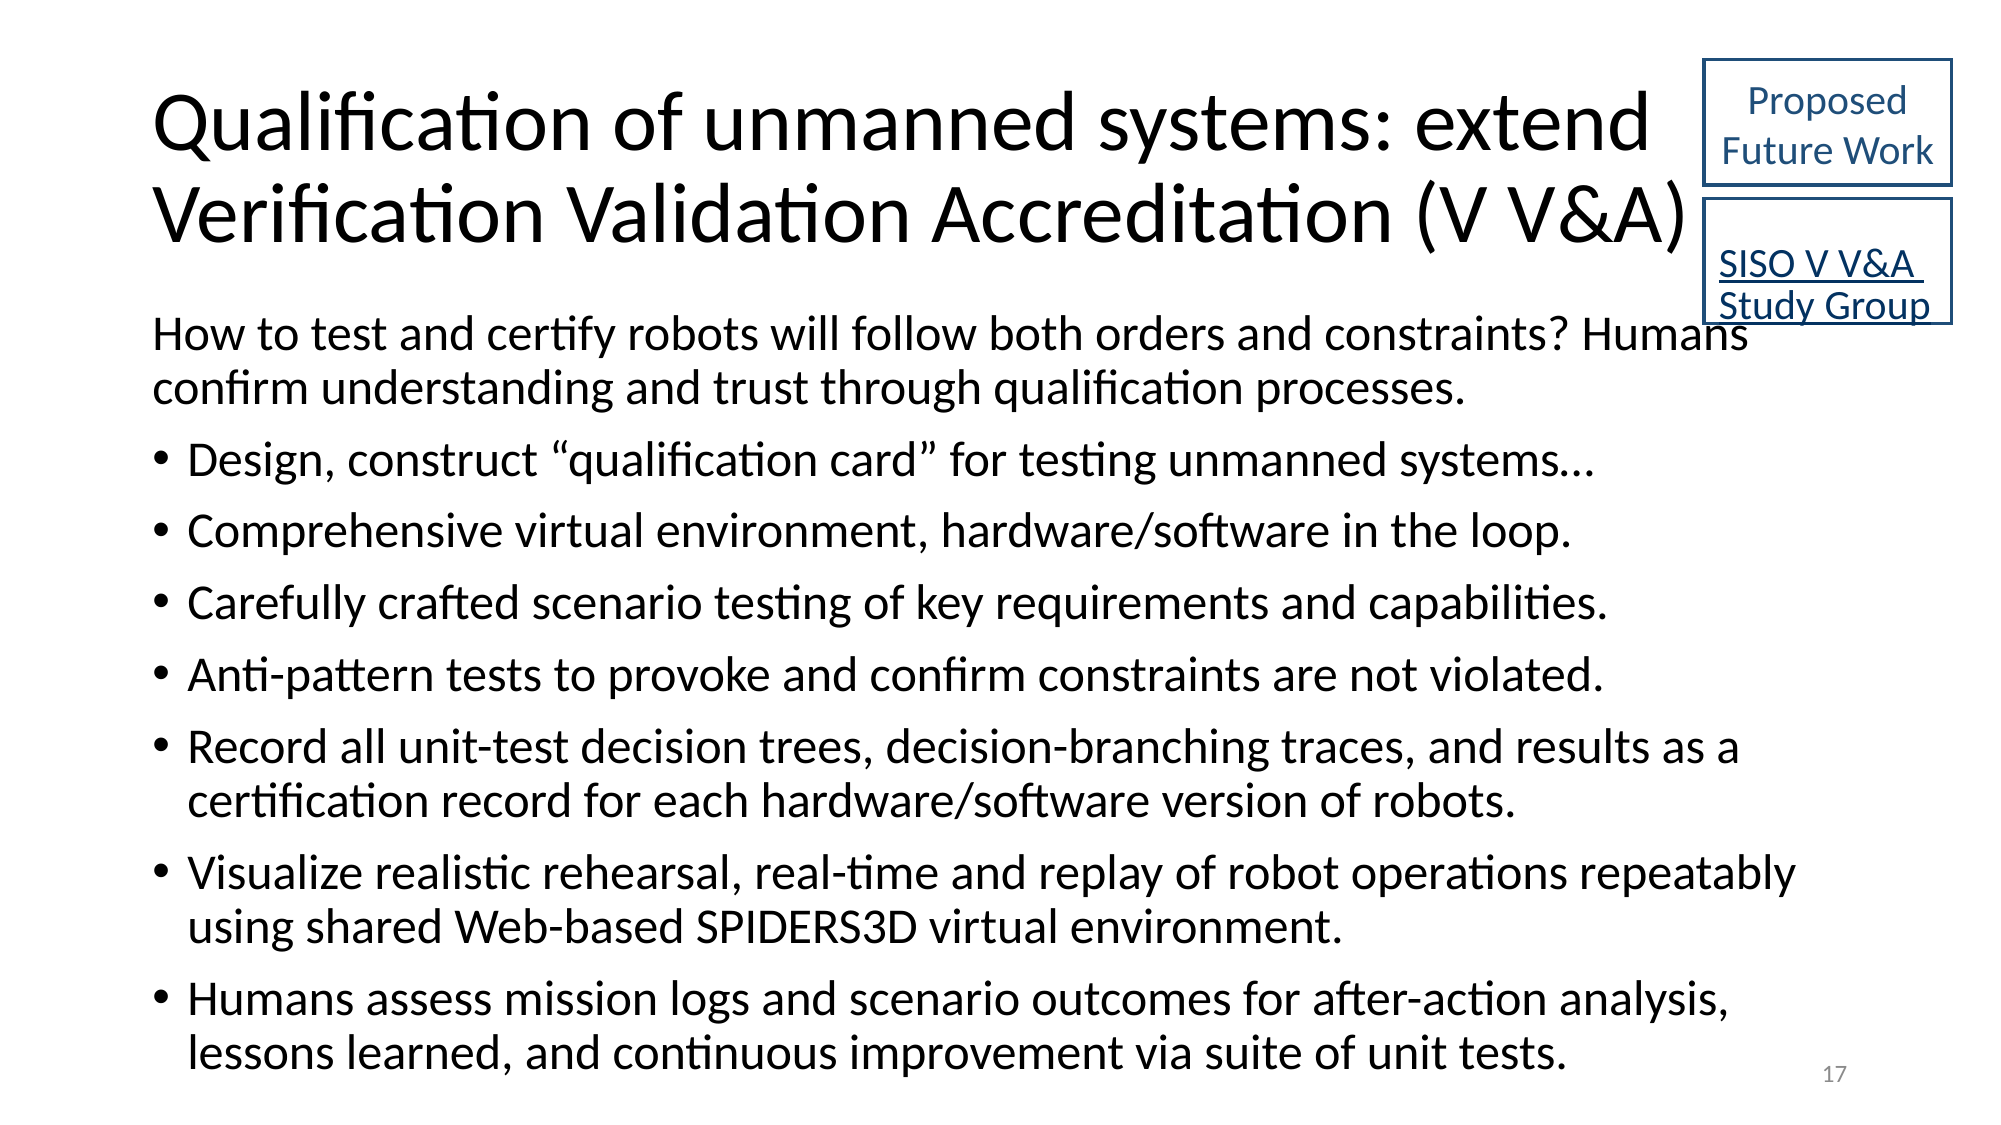

# Qualification of unmanned systems: extend Verification Validation Accreditation (V V&A)
Proposed Future Work
SISO V V&A Study Group
How to test and certify robots will follow both orders and constraints? Humans confirm understanding and trust through qualification processes.
Design, construct “qualification card” for testing unmanned systems…
Comprehensive virtual environment, hardware/software in the loop.
Carefully crafted scenario testing of key requirements and capabilities.
Anti-pattern tests to provoke and confirm constraints are not violated.
Record all unit-test decision trees, decision-branching traces, and results as a certification record for each hardware/software version of robots.
Visualize realistic rehearsal, real-time and replay of robot operations repeatably using shared Web-based SPIDERS3D virtual environment.
Humans assess mission logs and scenario outcomes for after-action analysis, lessons learned, and continuous improvement via suite of unit tests.
17